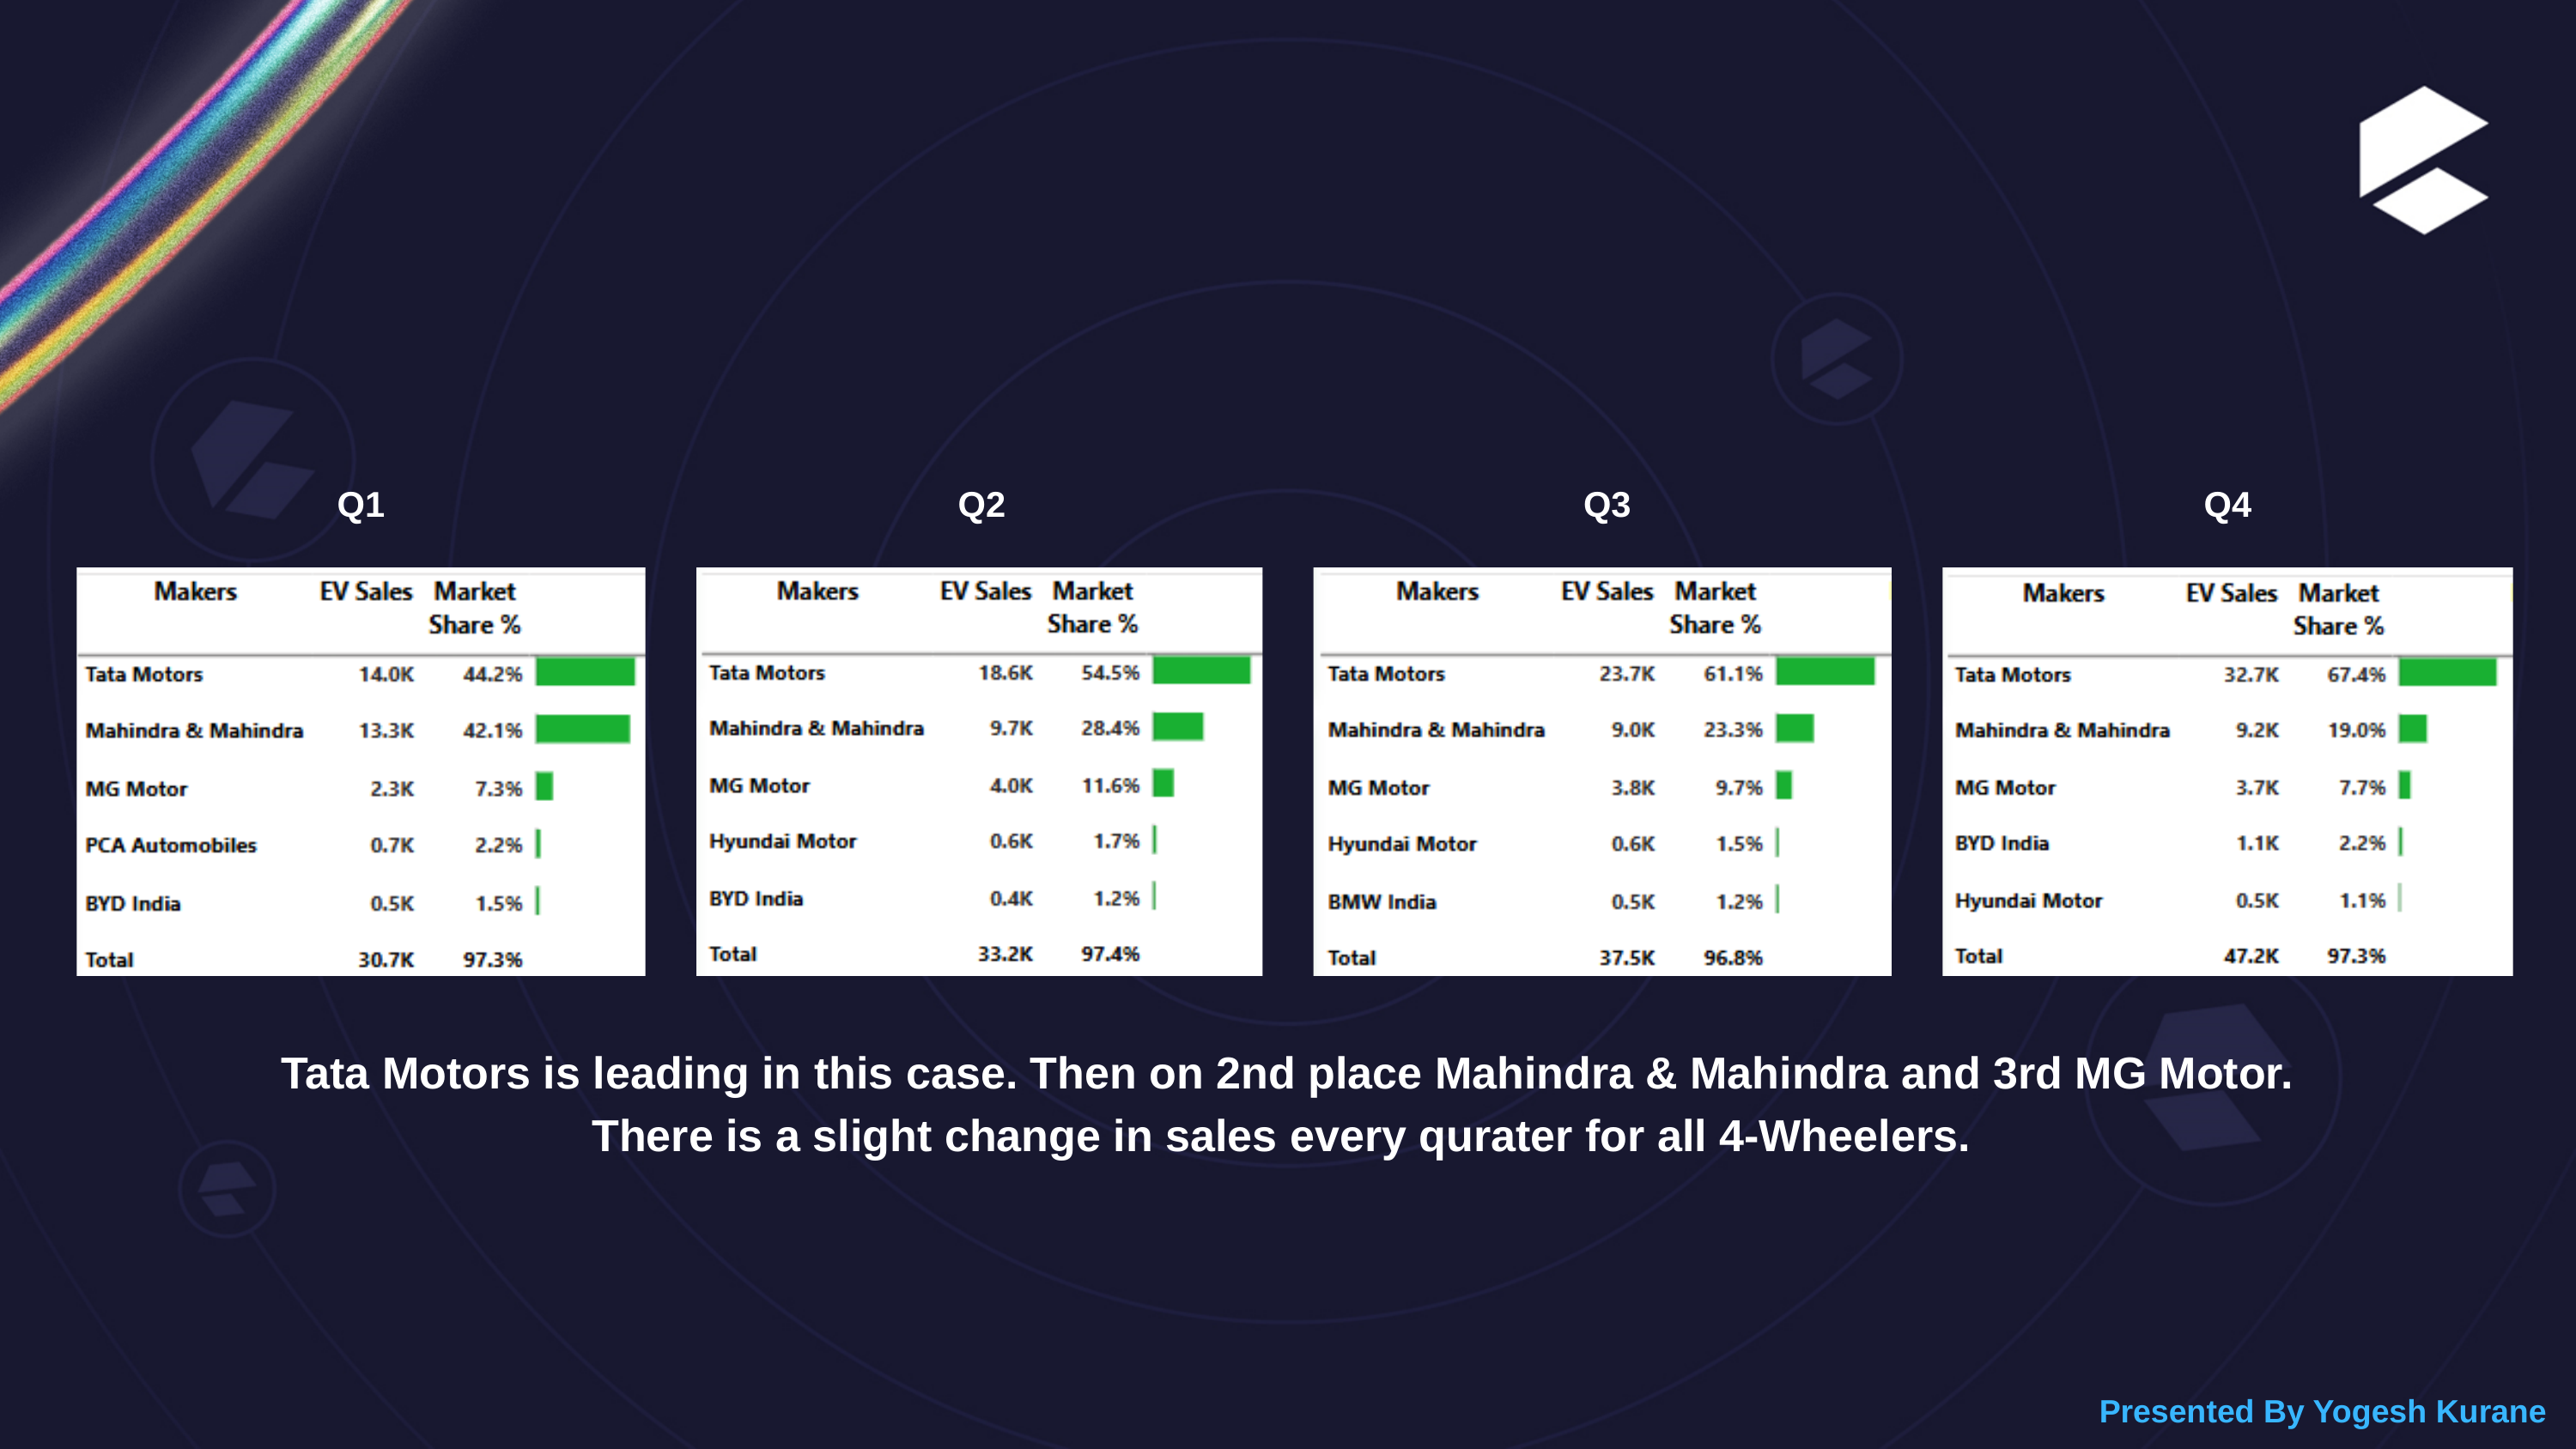

Q1
Q2
 Q3
Q4

Tata Motors is leading in this case. Then on 2nd place Mahindra & Mahindra and 3rd MG Motor. There is a slight change in sales every qurater for all 4-Wheelers.
Presented By Yogesh Kurane